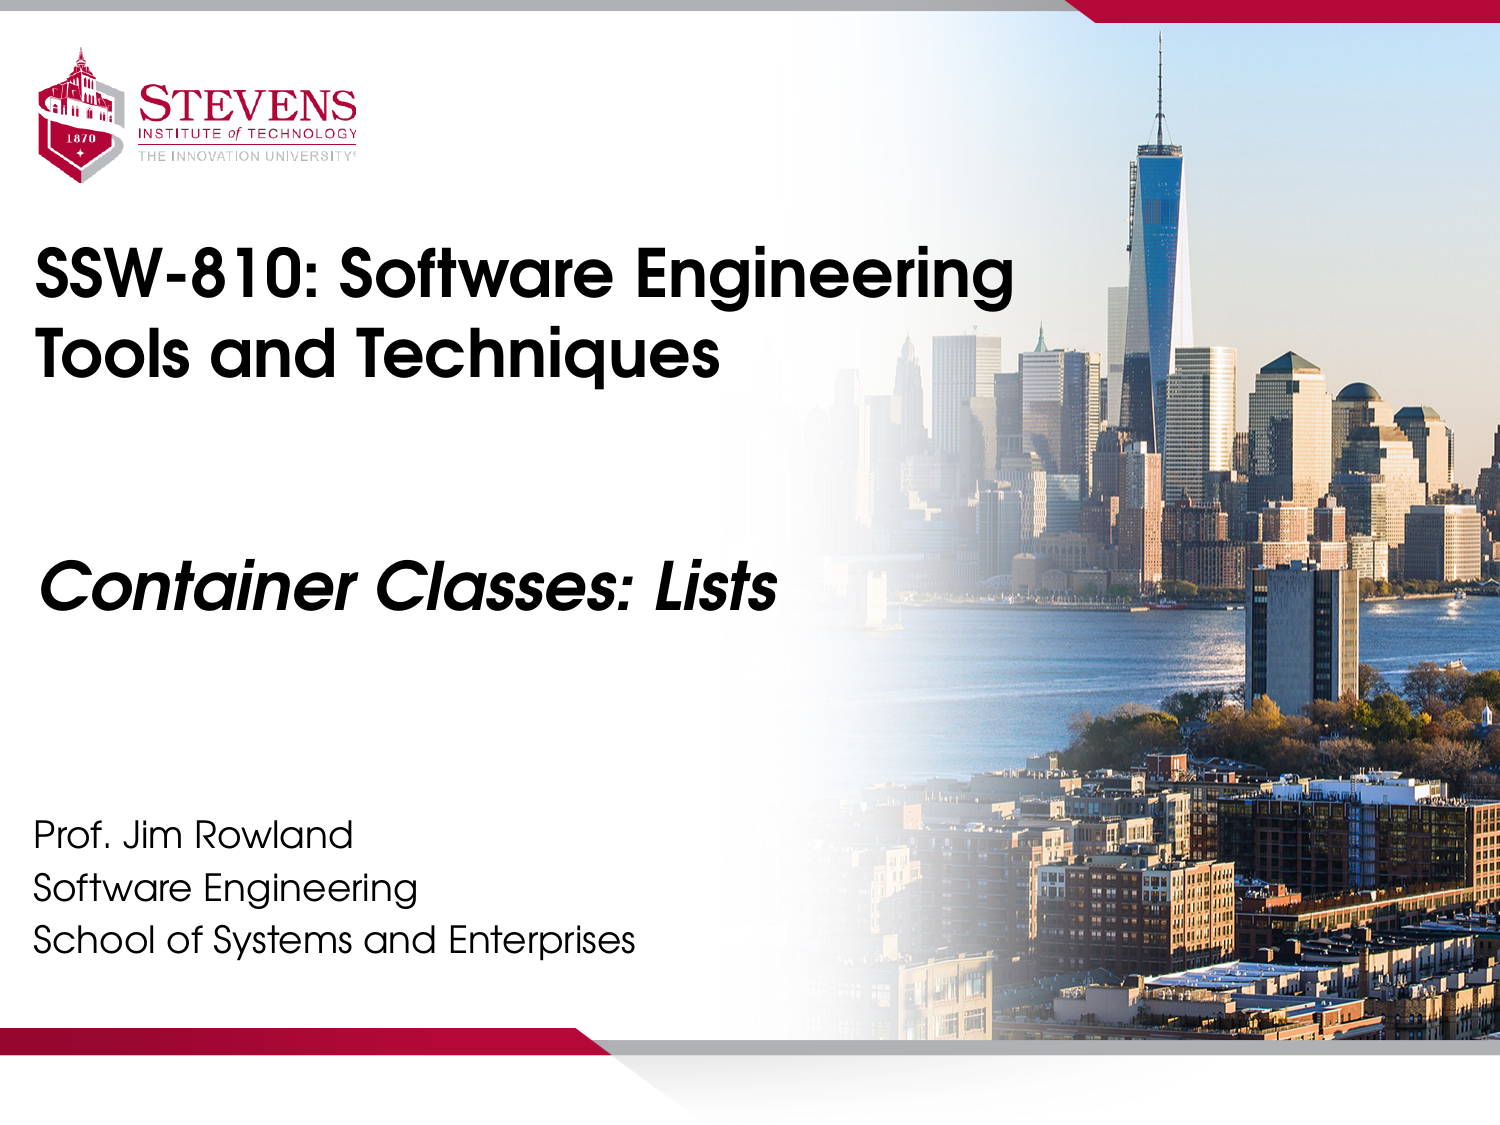

SSW-810: Software Engineering Tools and Techniques

Container Classes: Lists
Prof. Jim Rowland
Software Engineering
School of Systems and Enterprises